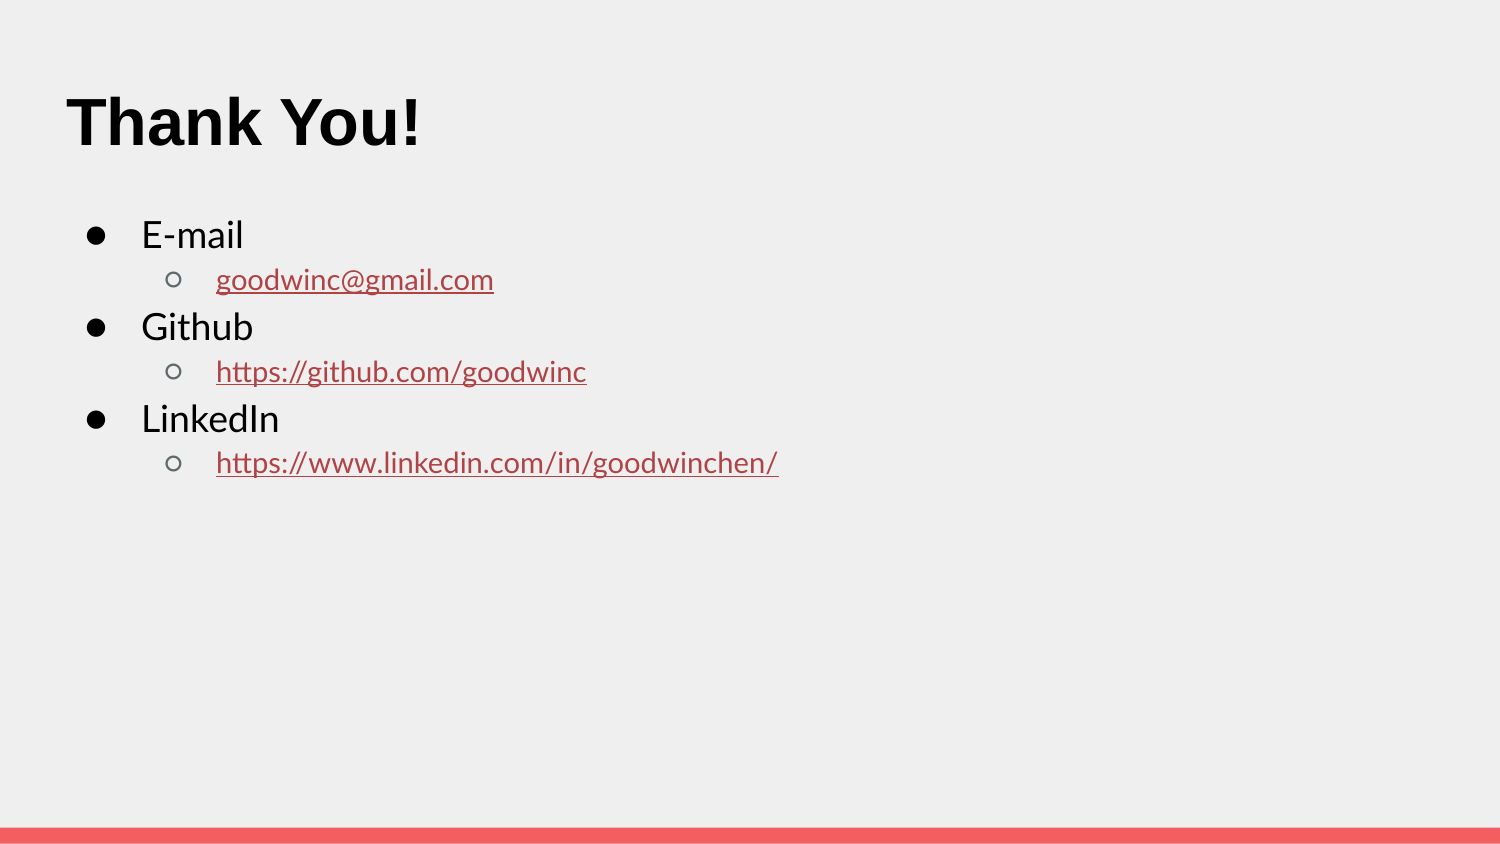

# Thank You!
E-mail
goodwinc@gmail.com
Github
https://github.com/goodwinc
LinkedIn
https://www.linkedin.com/in/goodwinchen/